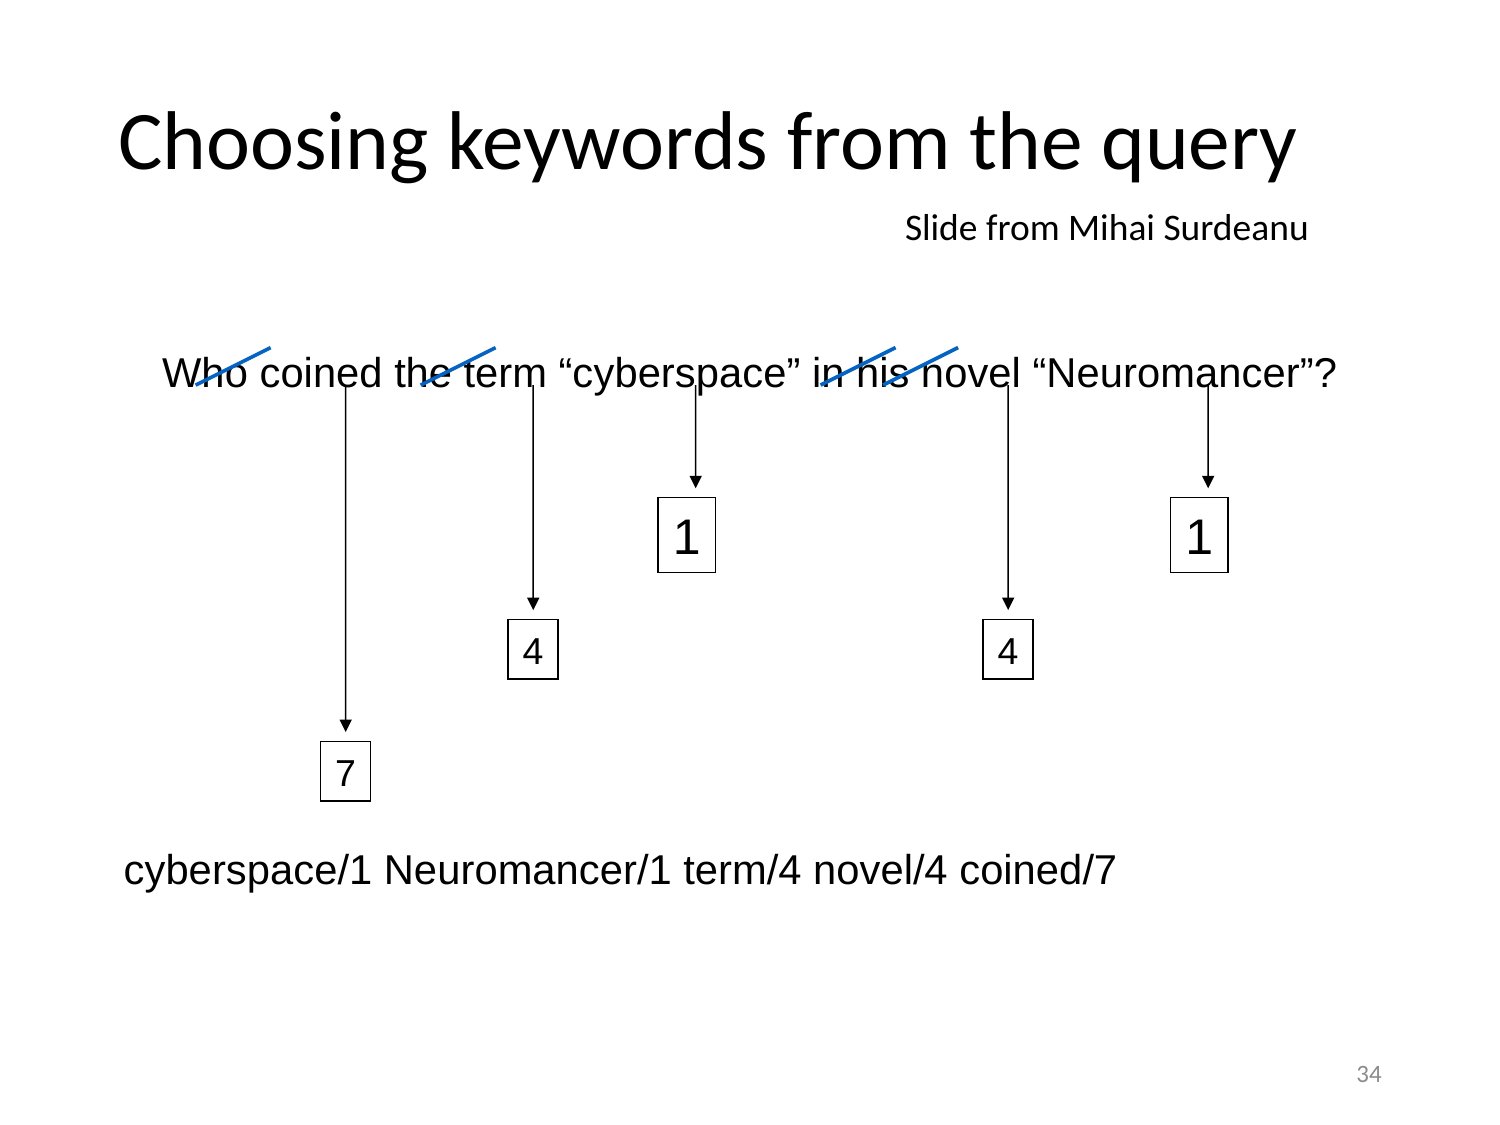

# Choosing keywords from the query
Slide from Mihai Surdeanu
Who coined the term “cyberspace” in his novel “Neuromancer”?

7

4
4

1
1
cyberspace/1 Neuromancer/1 term/4 novel/4 coined/7
34